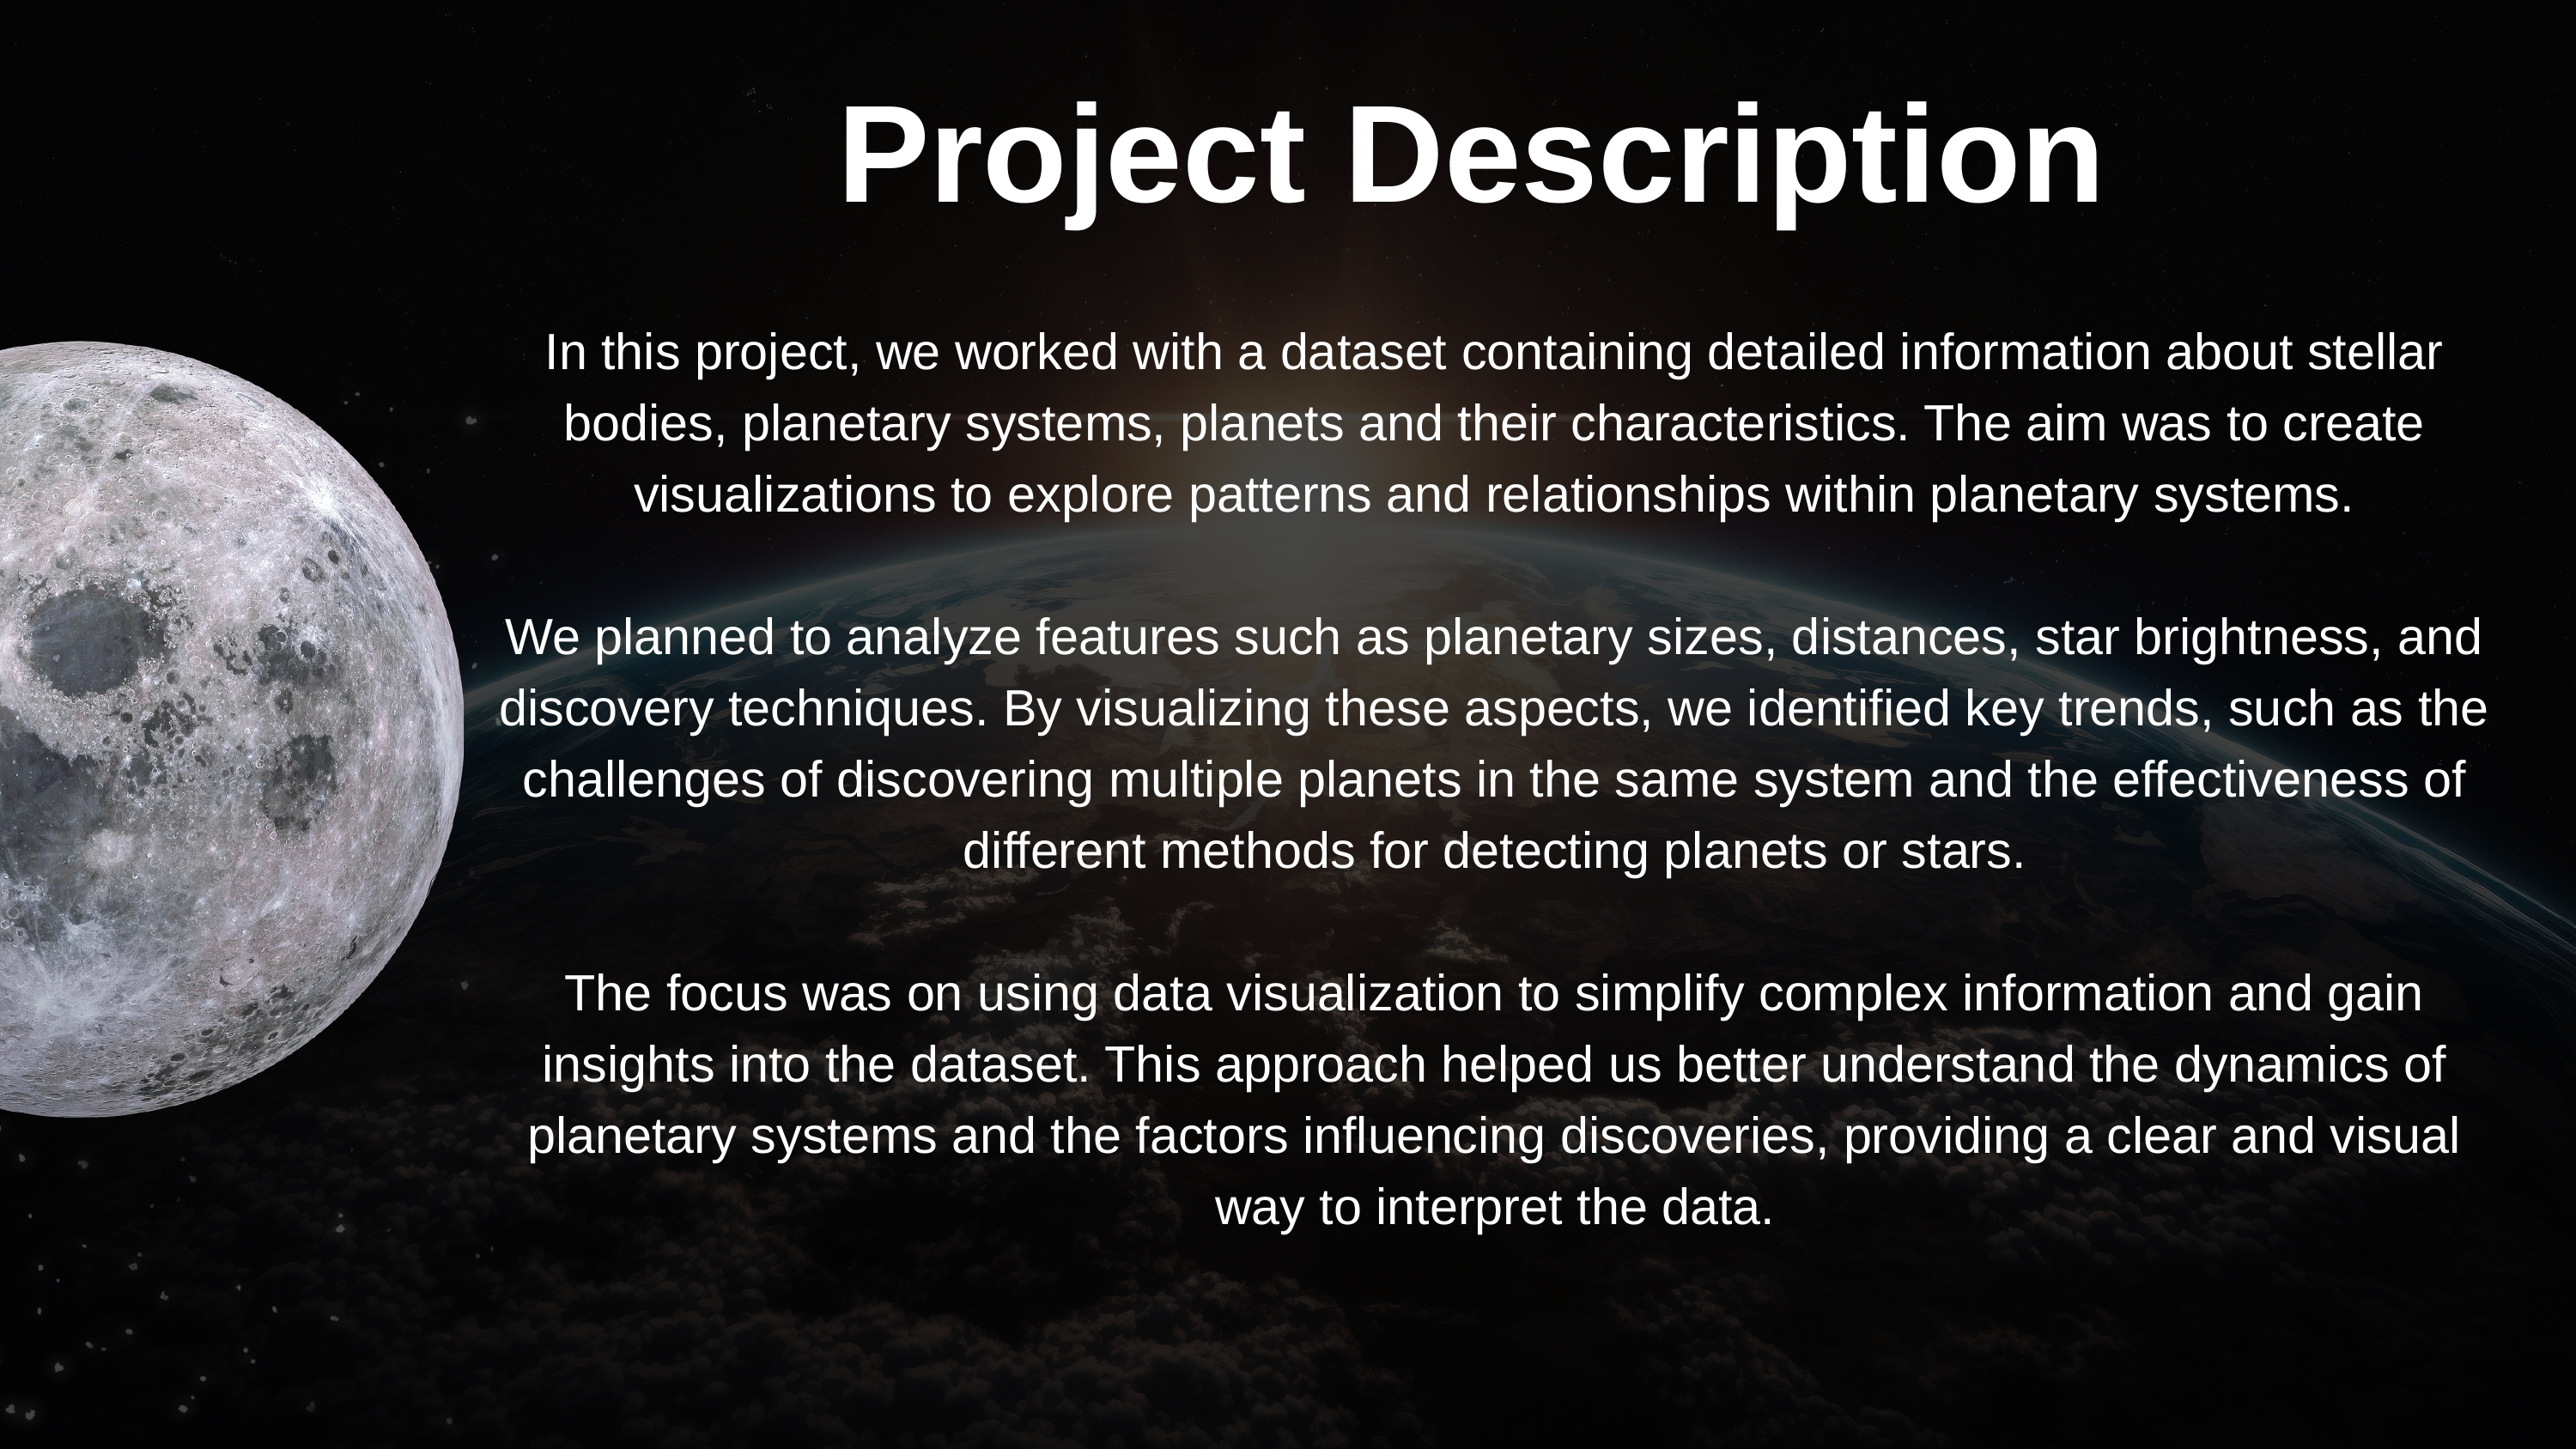

Project Description
In this project, we worked with a dataset containing detailed information about stellar bodies, planetary systems, planets and their characteristics. The aim was to create visualizations to explore patterns and relationships within planetary systems.

We planned to analyze features such as planetary sizes, distances, star brightness, and discovery techniques. By visualizing these aspects, we identified key trends, such as the challenges of discovering multiple planets in the same system and the effectiveness of different methods for detecting planets or stars.

The focus was on using data visualization to simplify complex information and gain insights into the dataset. This approach helped us better understand the dynamics of planetary systems and the factors influencing discoveries, providing a clear and visual way to interpret the data.